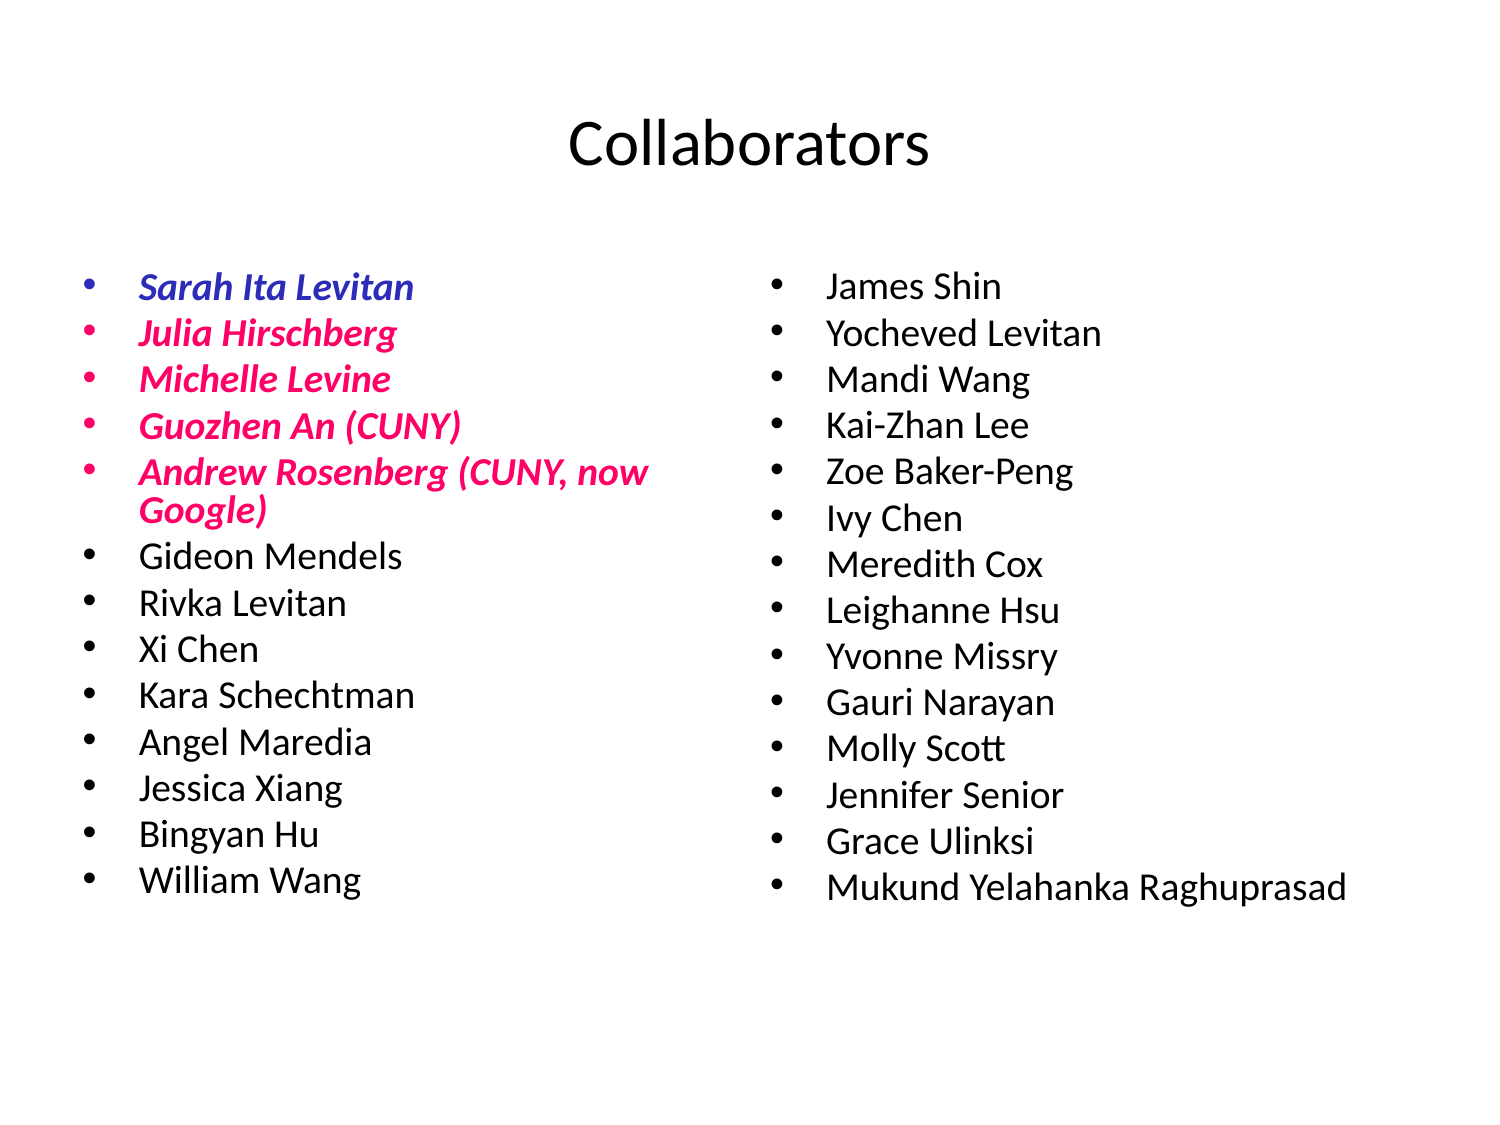

# Collaborators
Sarah Ita Levitan
Julia Hirschberg
Michelle Levine
Guozhen An (CUNY)
Andrew Rosenberg (CUNY, now Google)
Gideon Mendels
Rivka Levitan
Xi Chen
Kara Schechtman
Angel Maredia
Jessica Xiang
Bingyan Hu
William Wang
James Shin
Yocheved Levitan
Mandi Wang
Kai-Zhan Lee
Zoe Baker-Peng
Ivy Chen
Meredith Cox
Leighanne Hsu
Yvonne Missry
Gauri Narayan
Molly Scott
Jennifer Senior
Grace Ulinksi
Mukund Yelahanka Raghuprasad
2